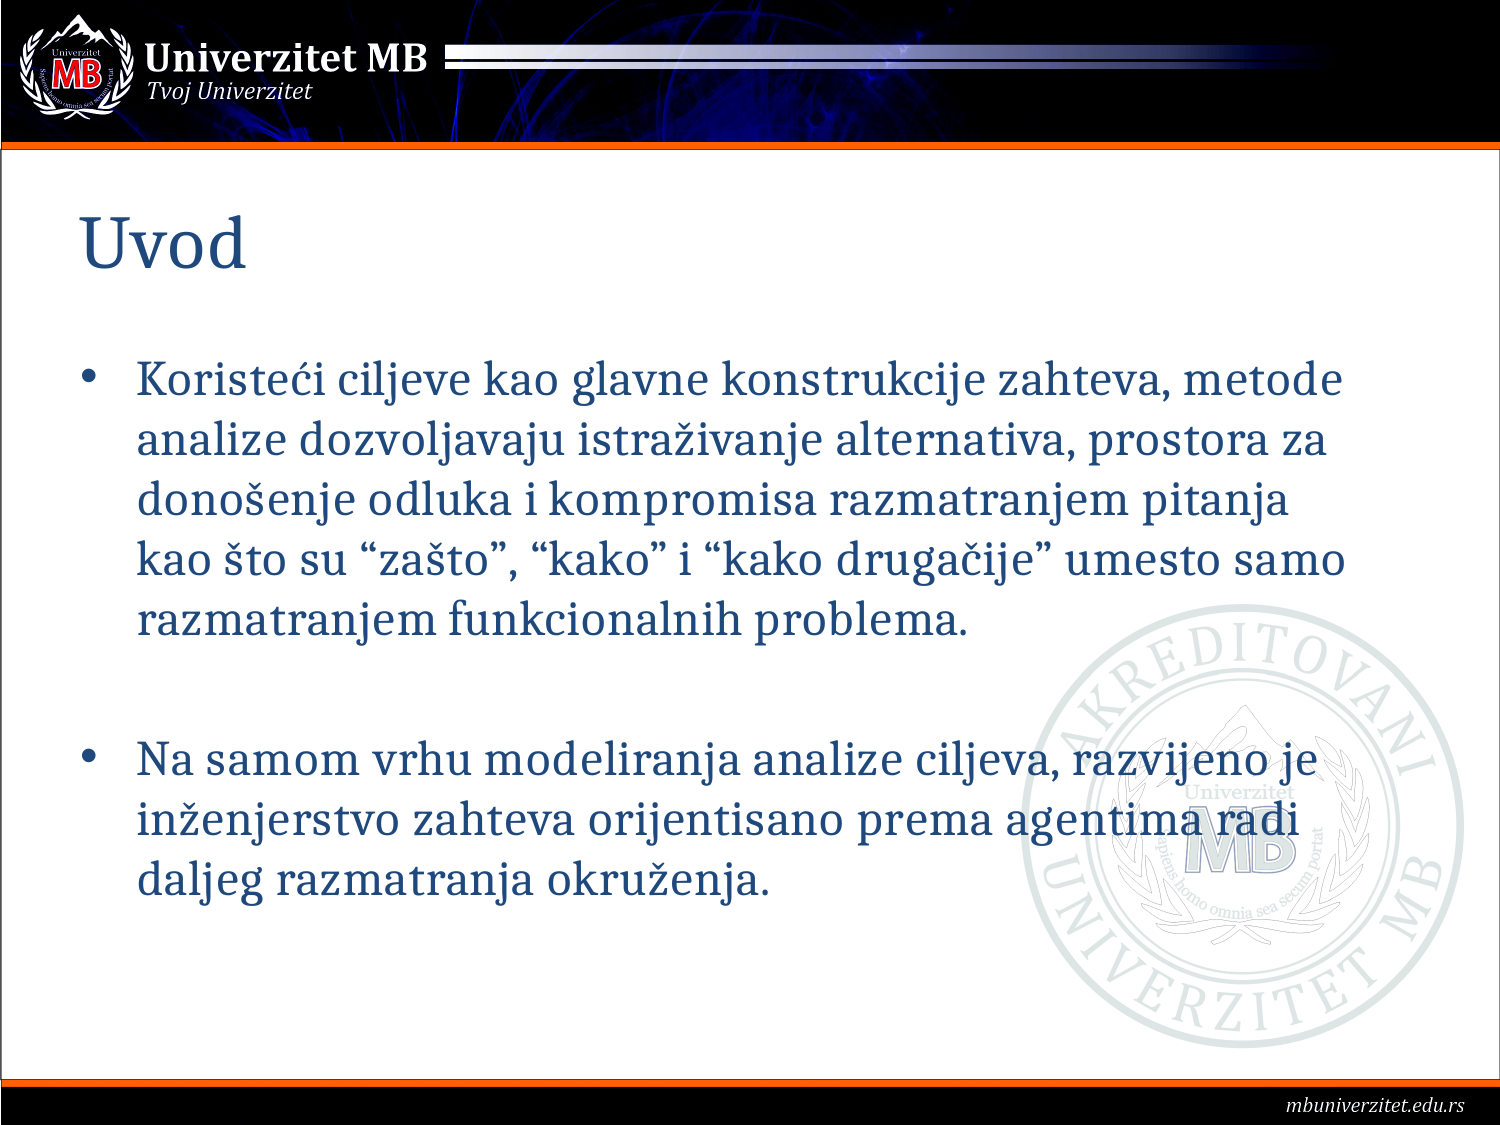

# Uvod
Koristeći ciljeve kao glavne konstrukcije zahteva, metode analize dozvoljavaju istraživanje alternativa, prostora za donošenje odluka i kompromisa razmatranjem pitanja kao što su “zašto”, “kako” i “kako drugačije” umesto samo razmatranjem funkcionalnih problema.

Na samom vrhu modeliranja analize ciljeva, razvijeno je inženjerstvo zahteva orijentisano prema agentima radi daljeg razmatranja okruženja.